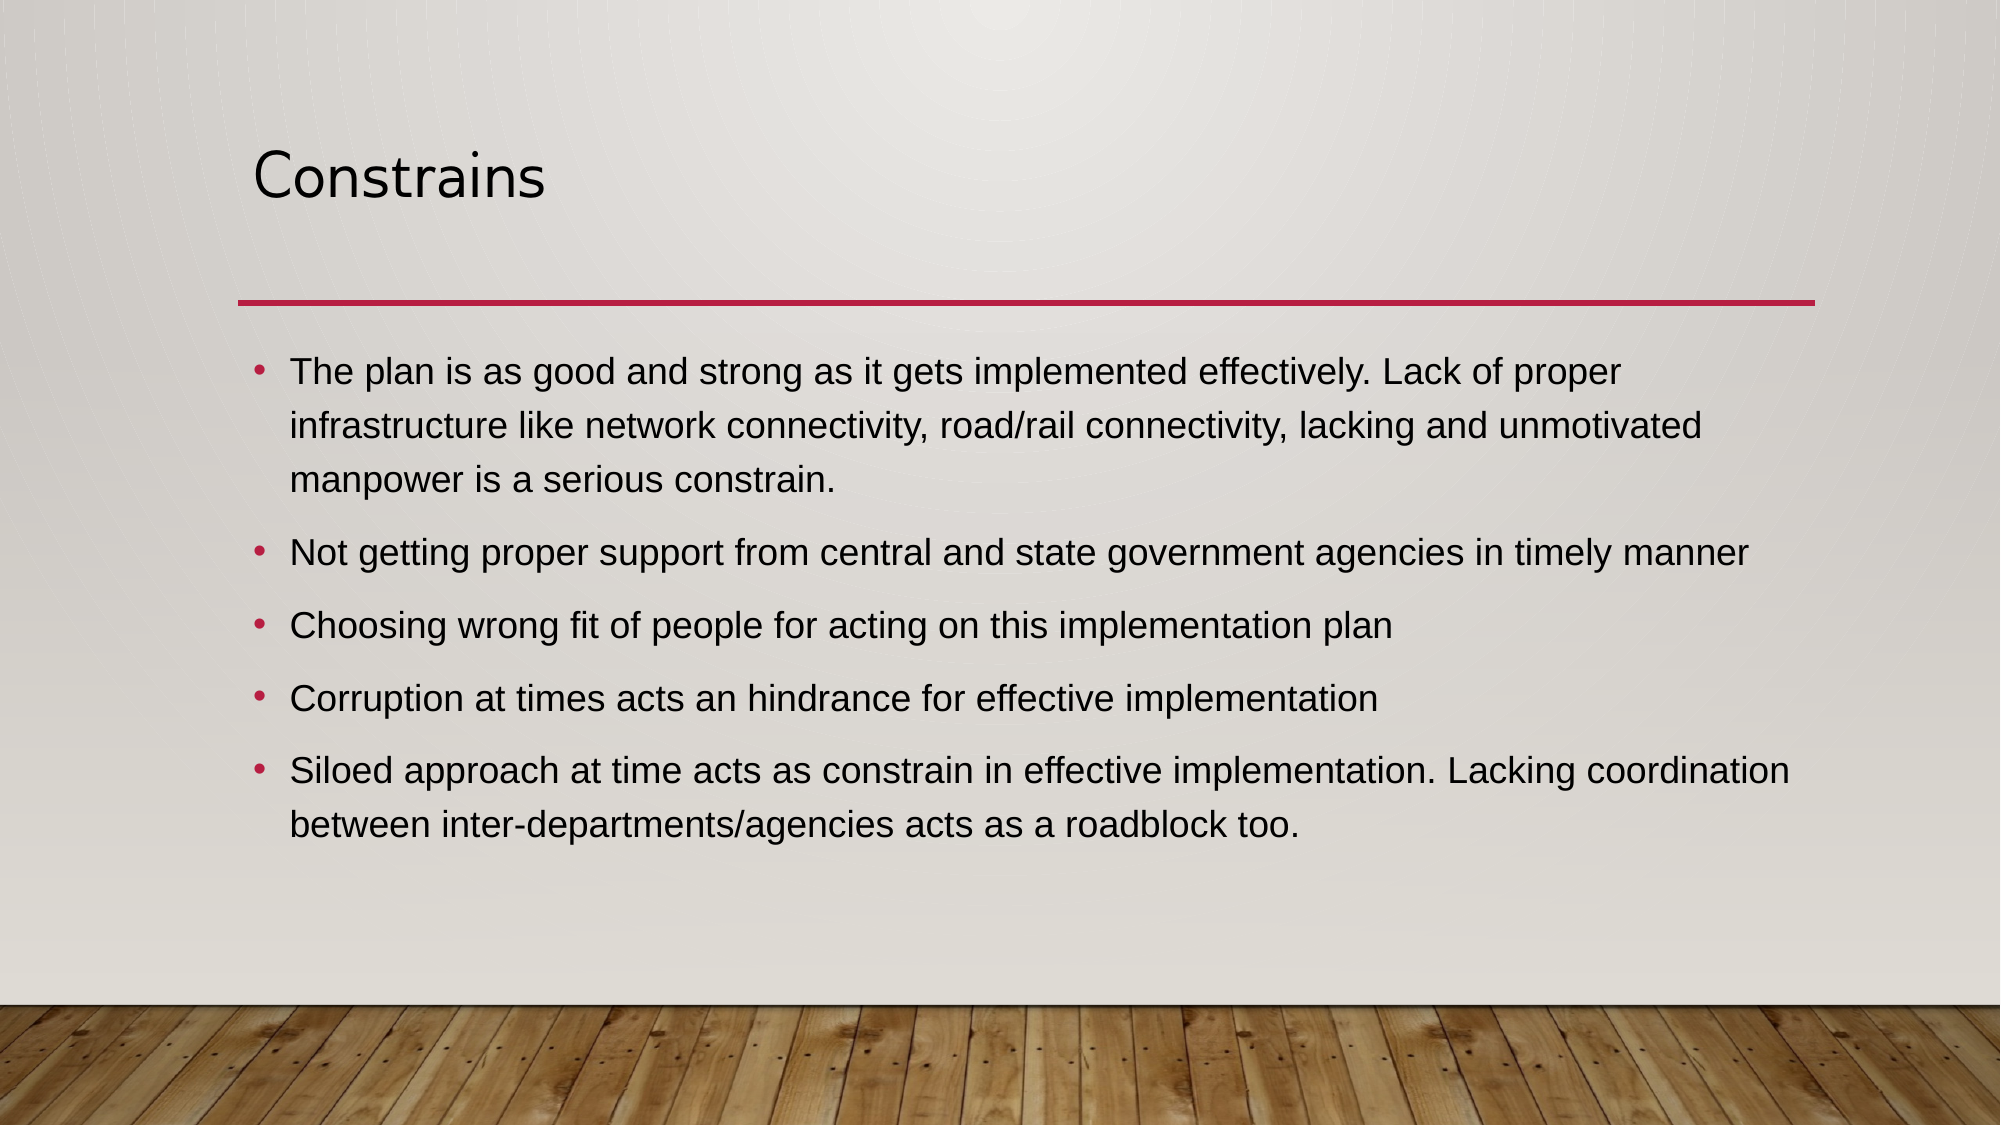

# Constrains
The plan is as good and strong as it gets implemented effectively. Lack of proper infrastructure like network connectivity, road/rail connectivity, lacking and unmotivated manpower is a serious constrain.
Not getting proper support from central and state government agencies in timely manner
Choosing wrong fit of people for acting on this implementation plan
Corruption at times acts an hindrance for effective implementation
Siloed approach at time acts as constrain in effective implementation. Lacking coordination between inter-departments/agencies acts as a roadblock too.